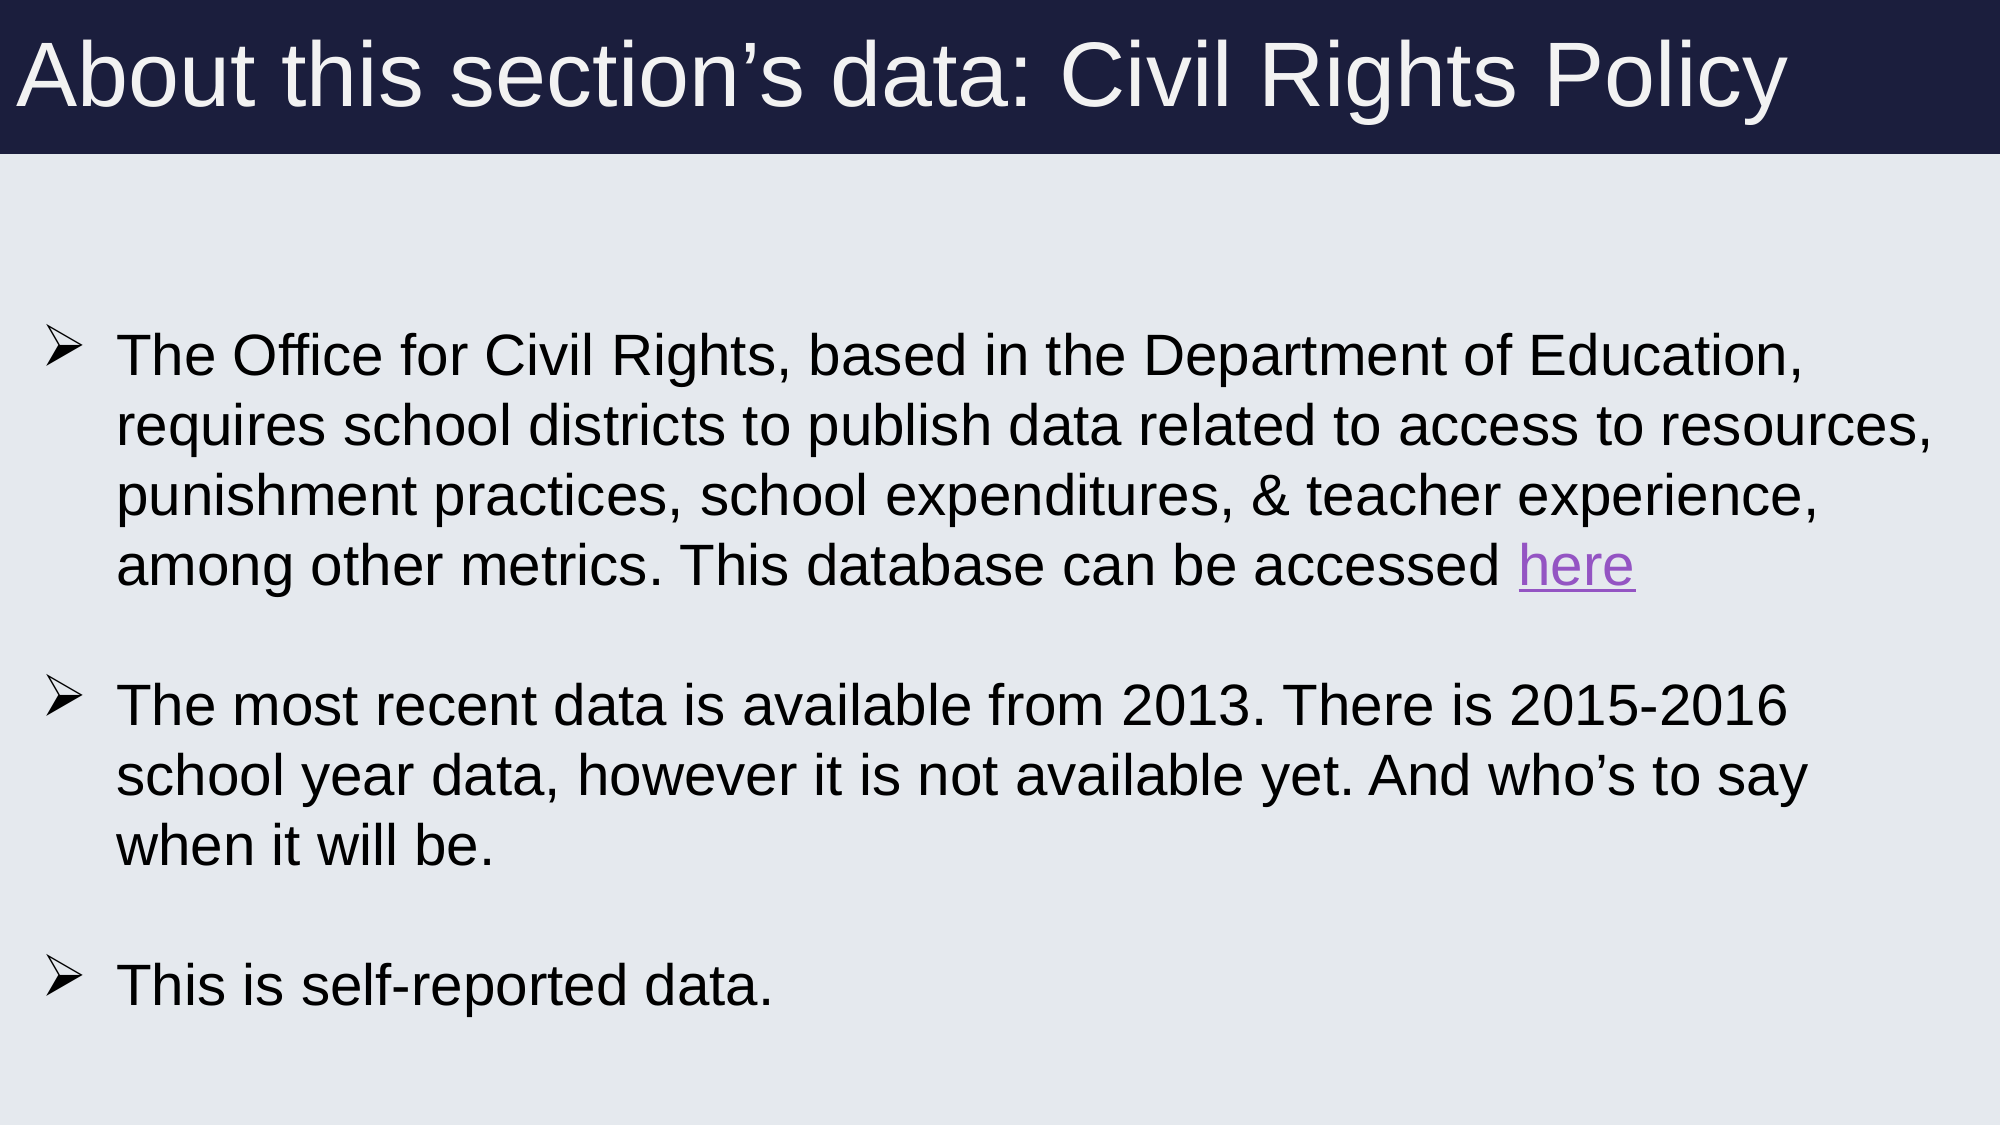

# About this section’s data: Civil Rights Policy
The Office for Civil Rights, based in the Department of Education, requires school districts to publish data related to access to resources, punishment practices, school expenditures, & teacher experience, among other metrics. This database can be accessed here

The most recent data is available from 2013. There is 2015-2016 school year data, however it is not available yet. And who’s to say when it will be.

This is self-reported data.